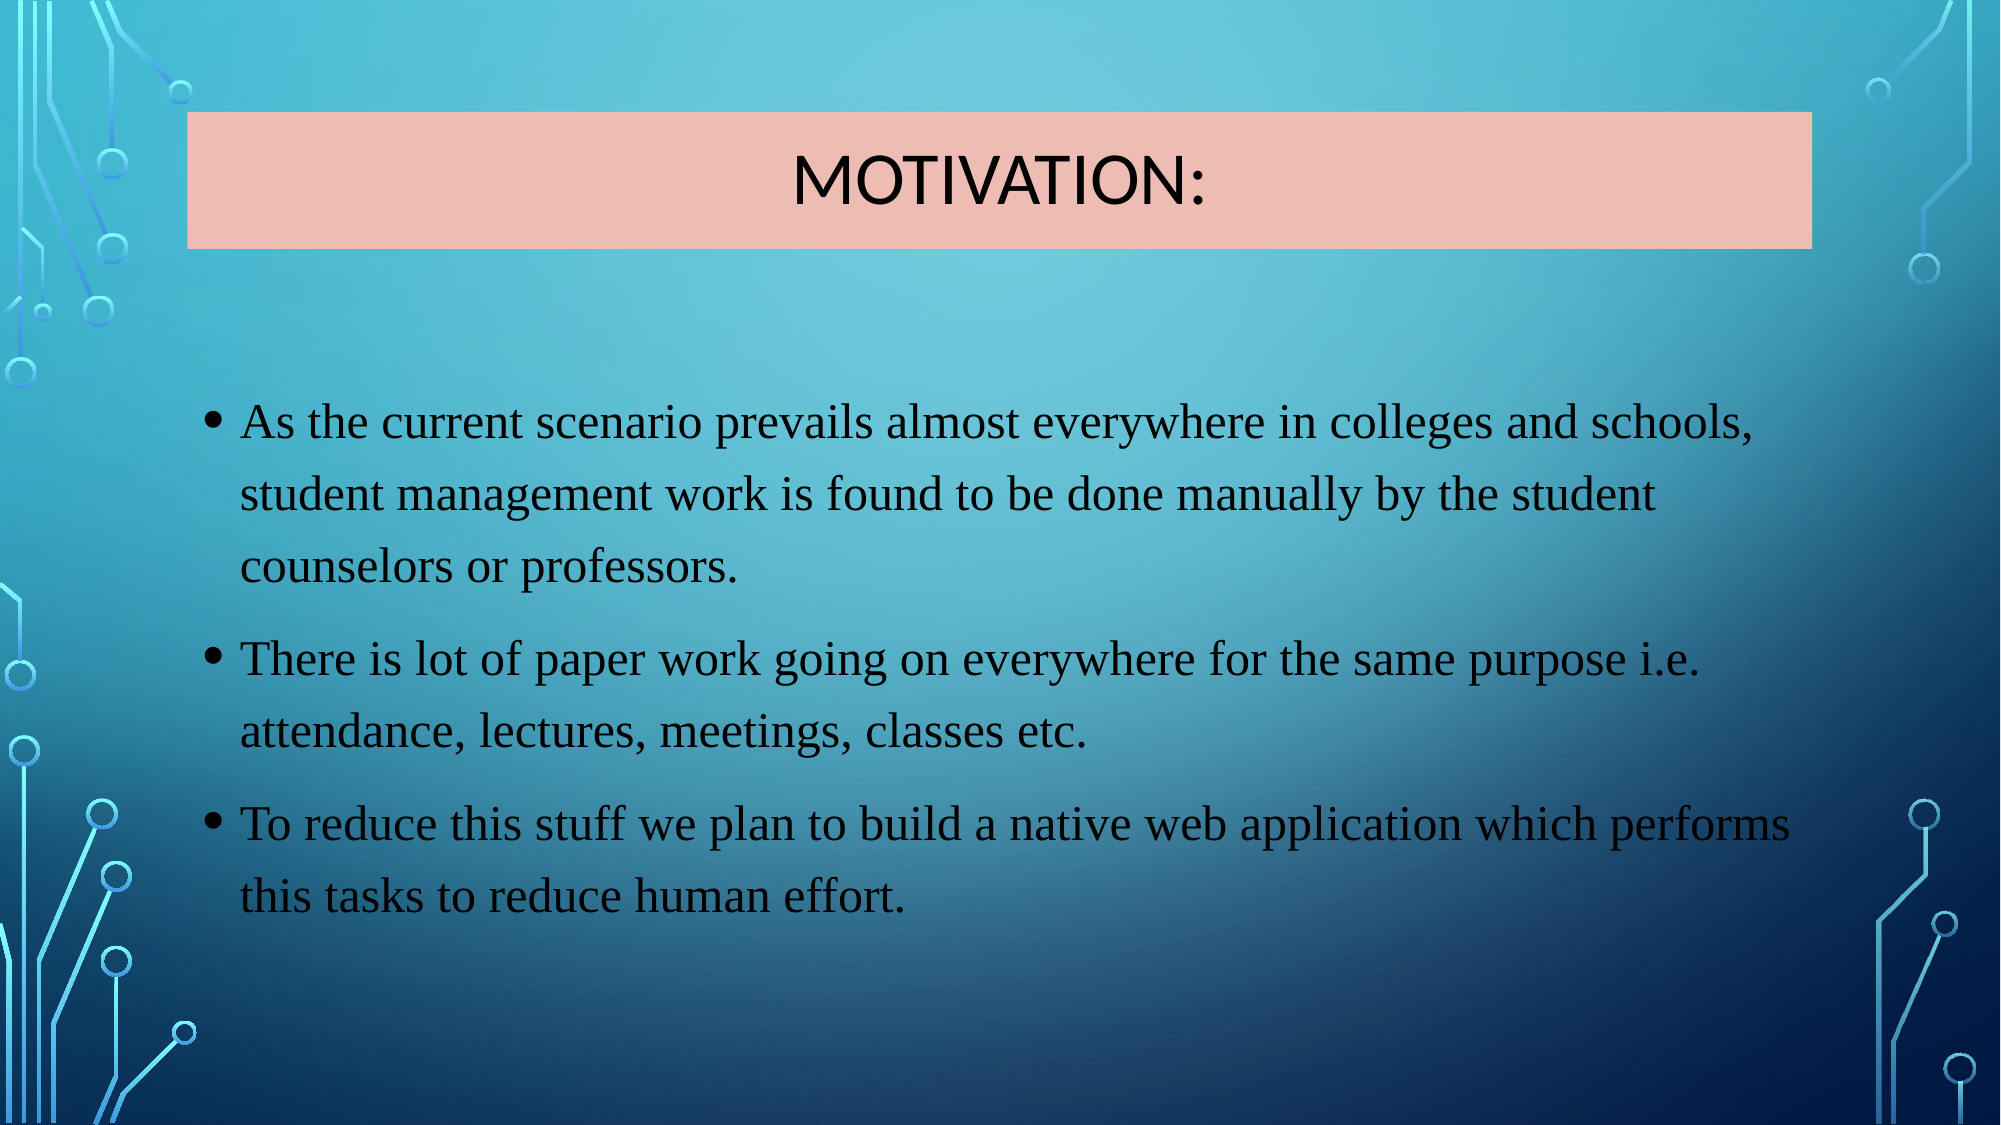

# MOTIVATION:
As the current scenario prevails almost everywhere in colleges and schools, student management work is found to be done manually by the student counselors or professors.
There is lot of paper work going on everywhere for the same purpose i.e. attendance, lectures, meetings, classes etc.
To reduce this stuff we plan to build a native web application which performs this tasks to reduce human effort.